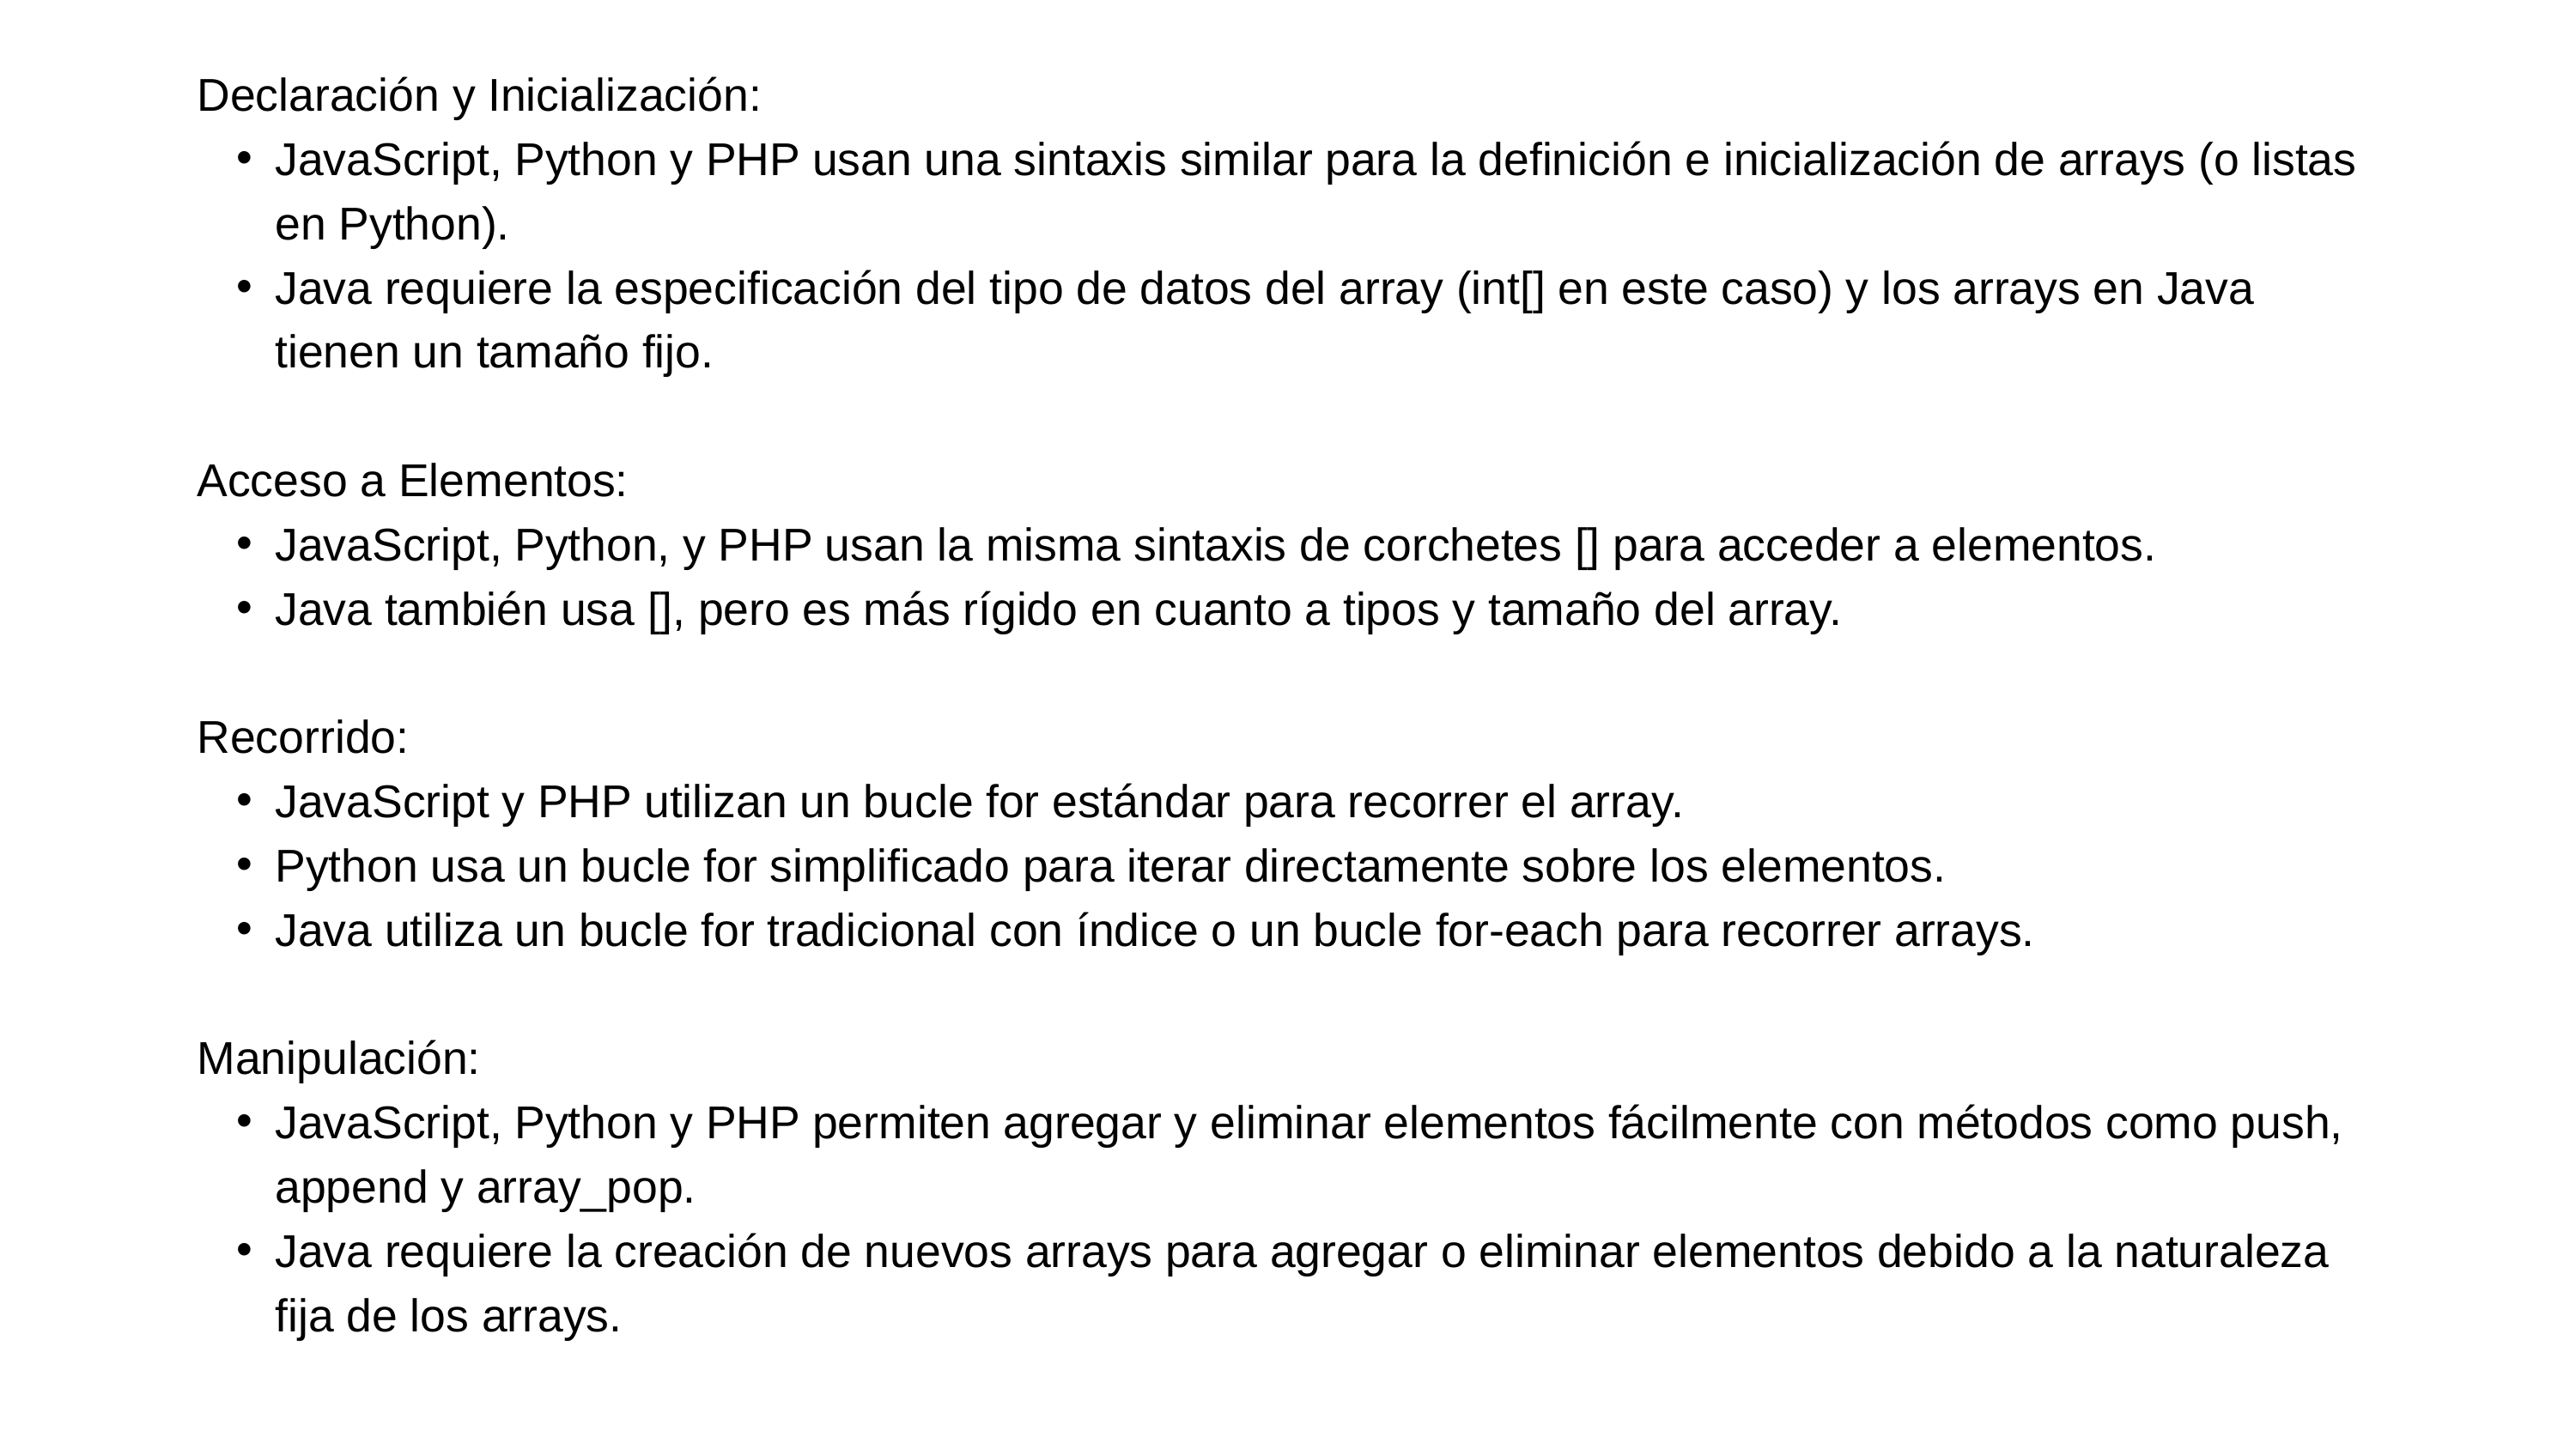

Declaración y Inicialización:
JavaScript, Python y PHP usan una sintaxis similar para la definición e inicialización de arrays (o listas en Python).
Java requiere la especificación del tipo de datos del array (int[] en este caso) y los arrays en Java tienen un tamaño fijo.

Acceso a Elementos:
JavaScript, Python, y PHP usan la misma sintaxis de corchetes [] para acceder a elementos.
Java también usa [], pero es más rígido en cuanto a tipos y tamaño del array.

Recorrido:
JavaScript y PHP utilizan un bucle for estándar para recorrer el array.
Python usa un bucle for simplificado para iterar directamente sobre los elementos.
Java utiliza un bucle for tradicional con índice o un bucle for-each para recorrer arrays.

Manipulación:
JavaScript, Python y PHP permiten agregar y eliminar elementos fácilmente con métodos como push, append y array_pop.
Java requiere la creación de nuevos arrays para agregar o eliminar elementos debido a la naturaleza fija de los arrays.